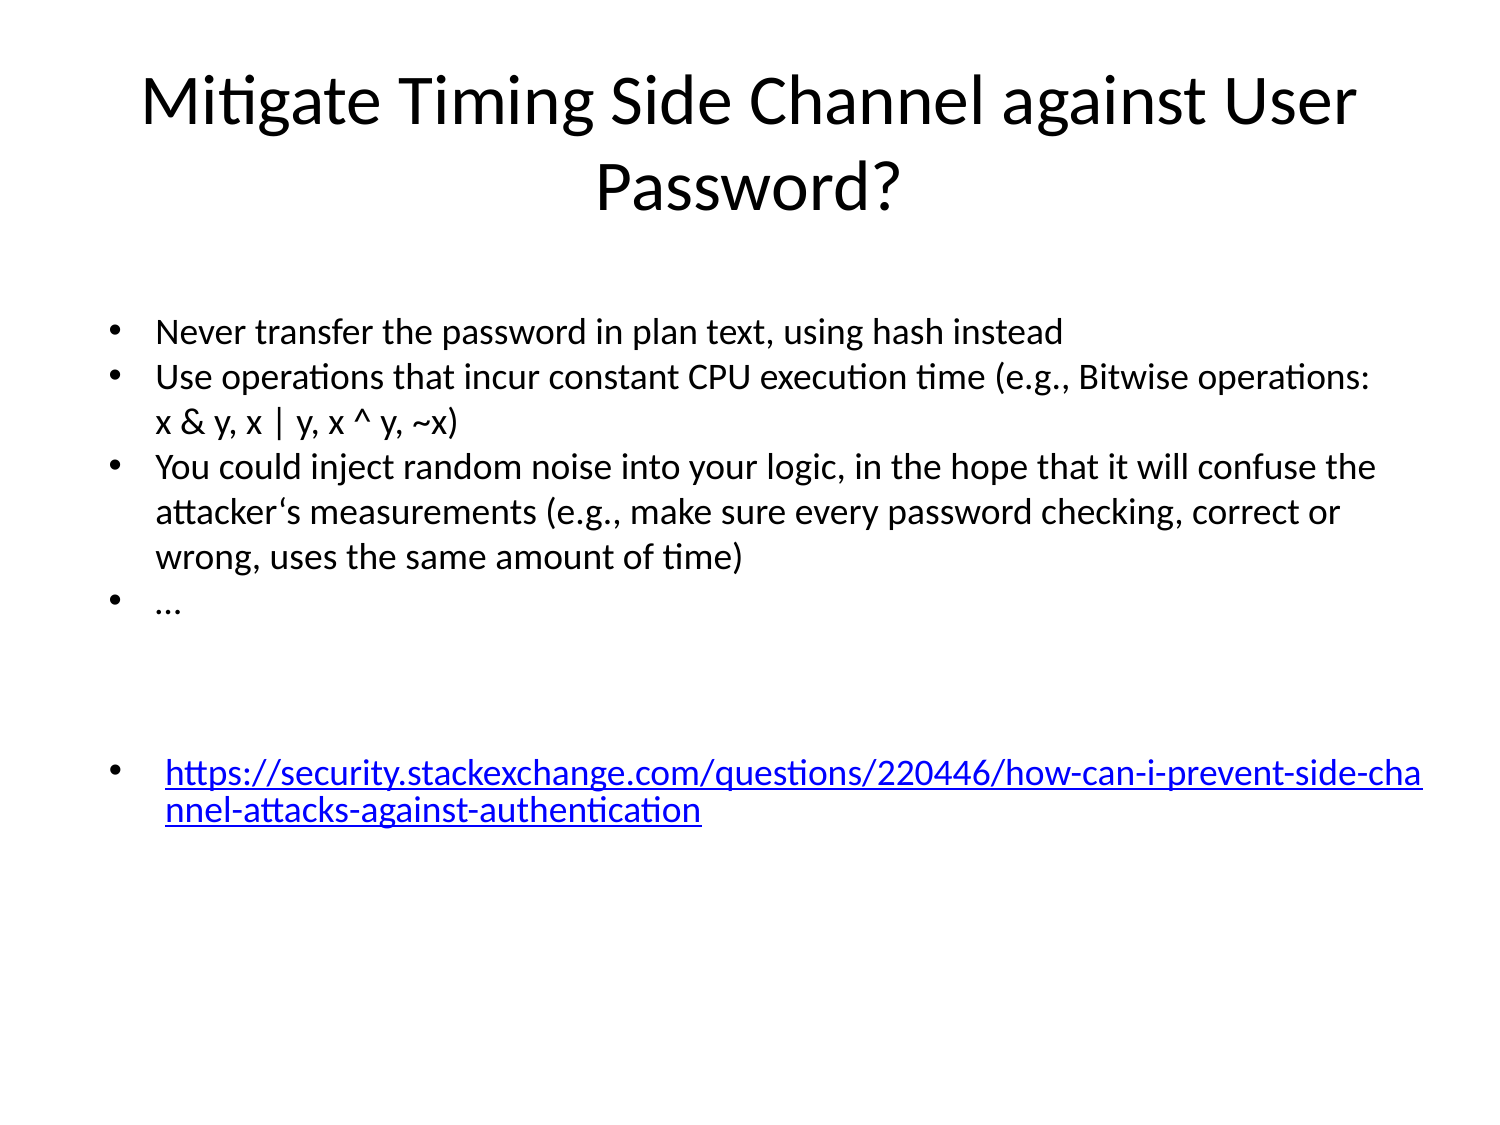

# Mitigate Timing Side Channel against User Password?
Never transfer the password in plan text, using hash instead
Use operations that incur constant CPU execution time (e.g., Bitwise operations: x & y, x | y, x ^ y, ~x)
You could inject random noise into your logic, in the hope that it will confuse the attacker‘s measurements (e.g., make sure every password checking, correct or wrong, uses the same amount of time)
…

https://security.stackexchange.com/questions/220446/how-can-i-prevent-side-channel-attacks-against-authentication